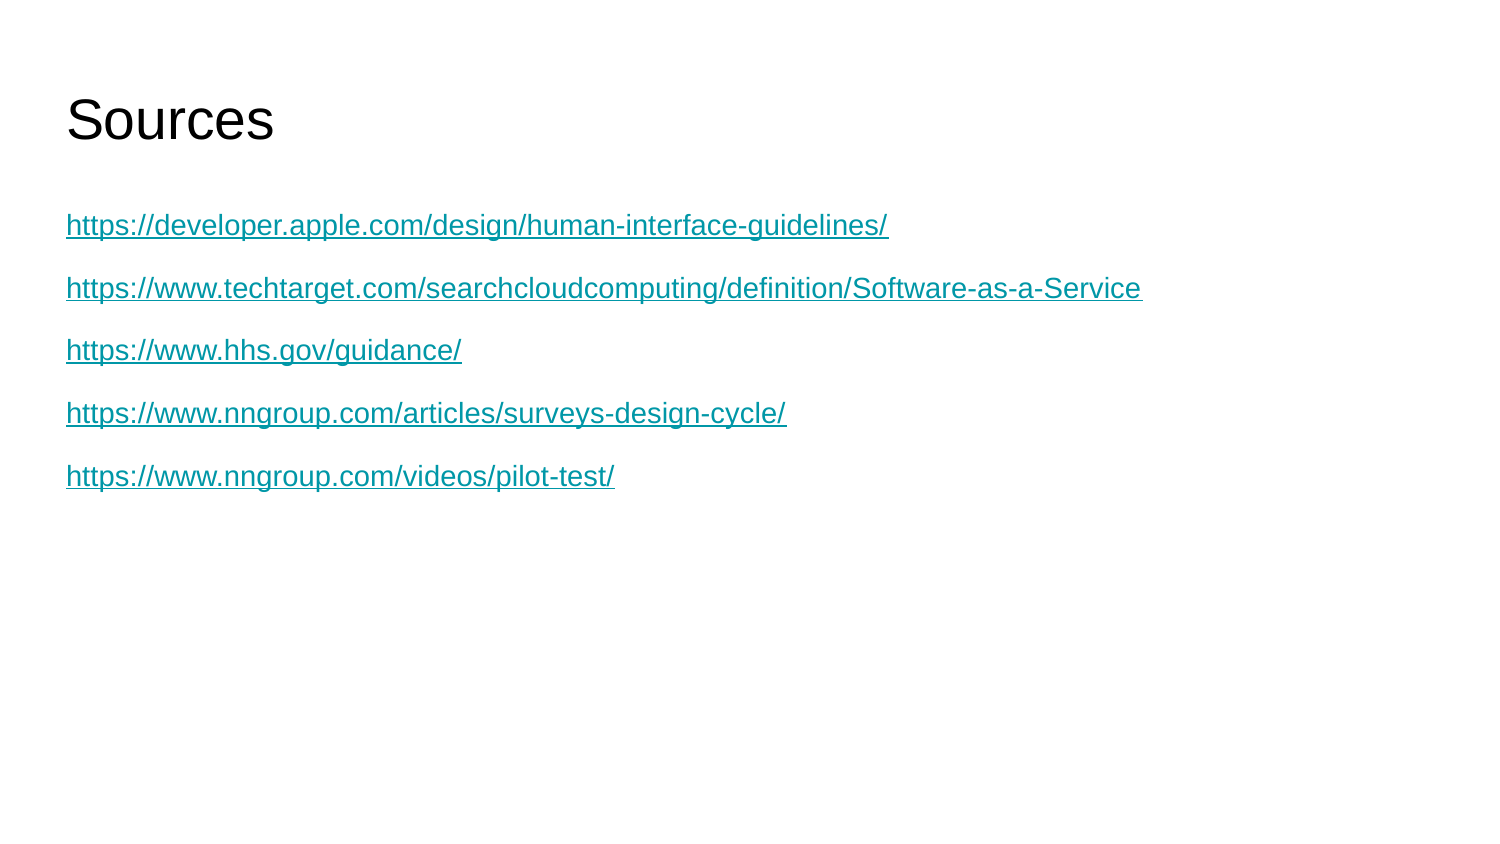

# Sources
https://developer.apple.com/design/human-interface-guidelines/
https://www.techtarget.com/searchcloudcomputing/definition/Software-as-a-Service
https://www.hhs.gov/guidance/
https://www.nngroup.com/articles/surveys-design-cycle/
https://www.nngroup.com/videos/pilot-test/